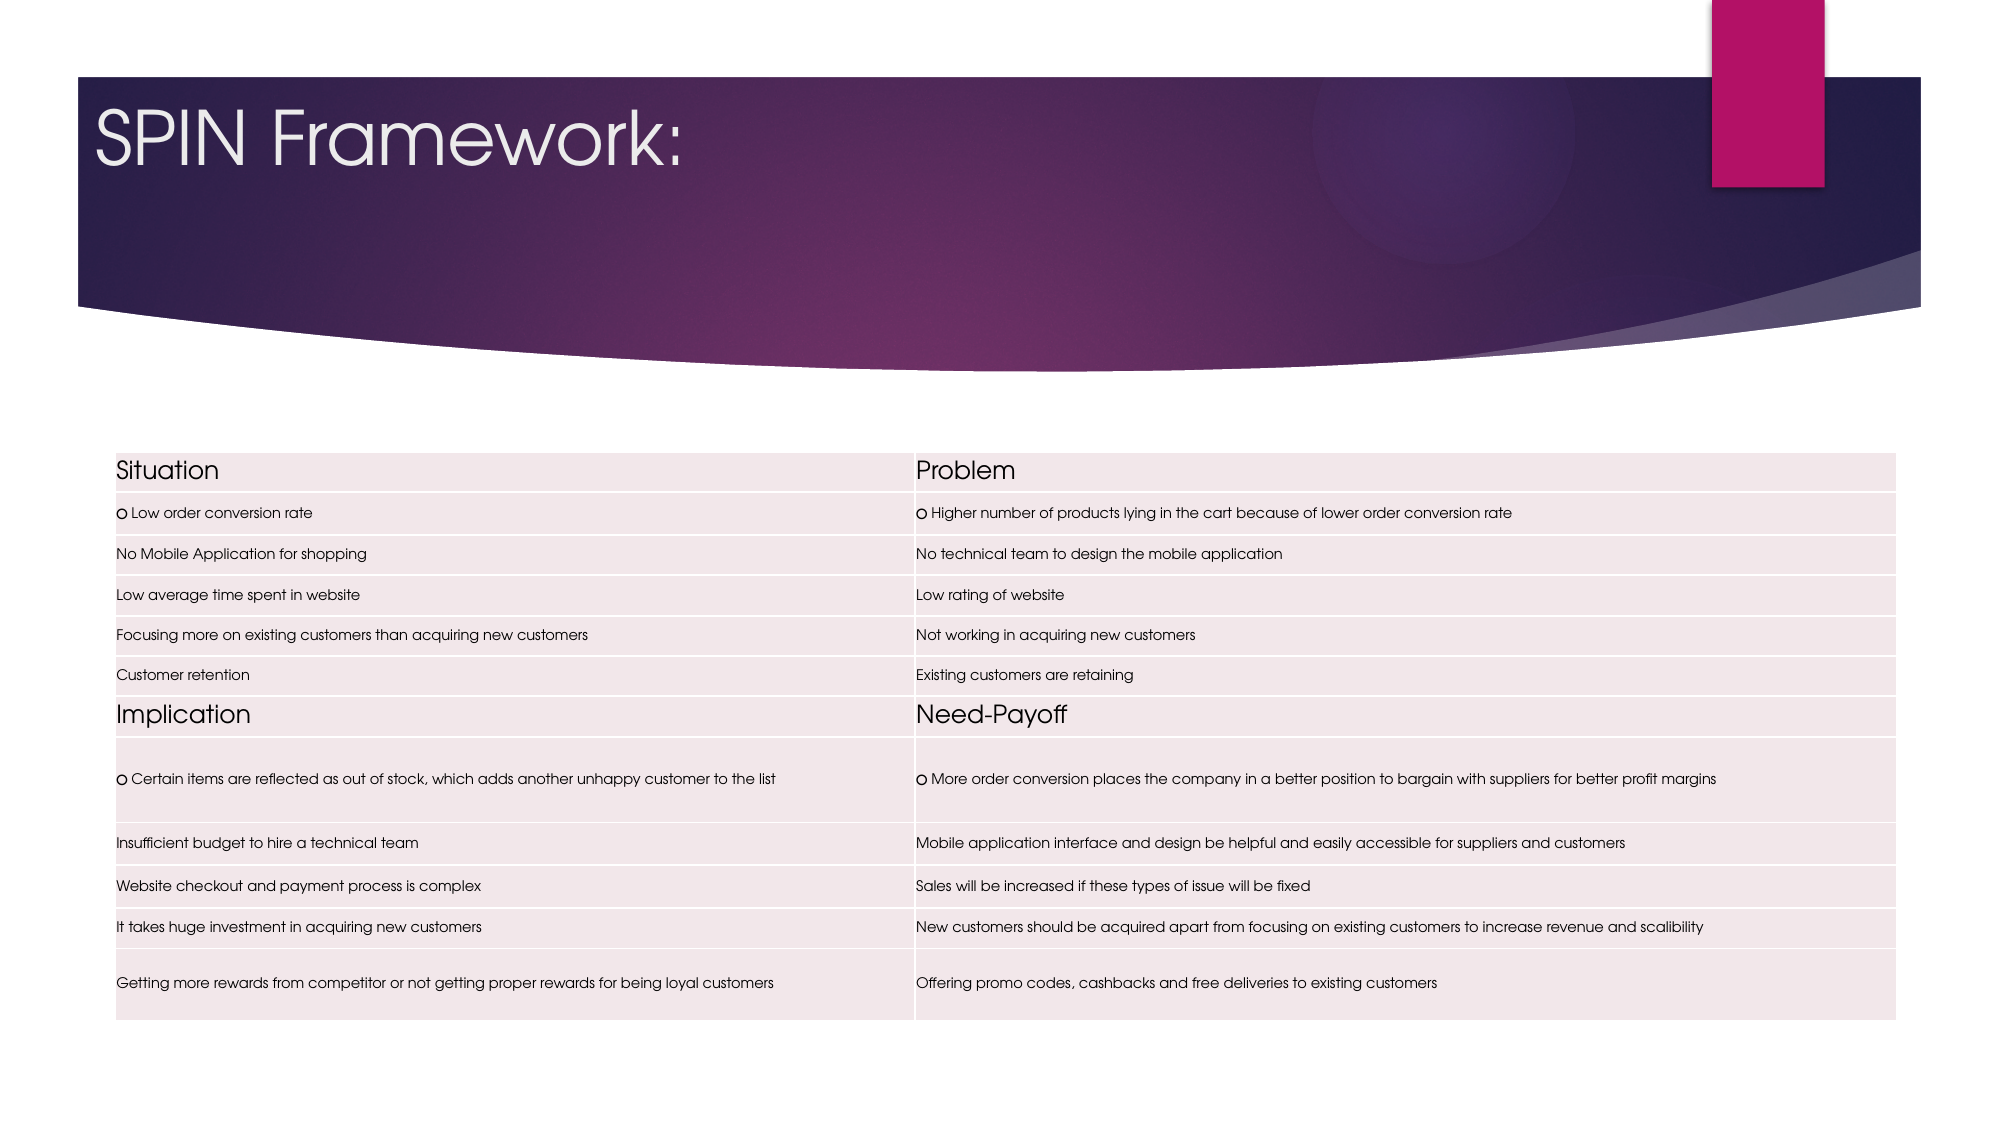

# SPIN Framework:
| Situation | Problem |
| --- | --- |
| 🞆 Low order conversion rate | 🞆 Higher number of products lying in the cart because of lower order conversion rate |
| No Mobile Application for shopping | No technical team to design the mobile application |
| Low average time spent in website | Low rating of website |
| Focusing more on existing customers than acquiring new customers | Not working in acquiring new customers |
| Customer retention | Existing customers are retaining |
| Implication | Need-Payoff |
| 🞆 Certain items are reflected as out of stock, which adds another unhappy customer to the list | 🞆 More order conversion places the company in a better position to bargain with suppliers for better profit margins |
| Insufficient budget to hire a technical team | Mobile application interface and design be helpful and easily accessible for suppliers and customers |
| Website checkout and payment process is complex | Sales will be increased if these types of issue will be fixed |
| It takes huge investment in acquiring new customers | New customers should be acquired apart from focusing on existing customers to increase revenue and scalibility |
| Getting more rewards from competitor or not getting proper rewards for being loyal customers | Offering promo codes, cashbacks and free deliveries to existing customers |